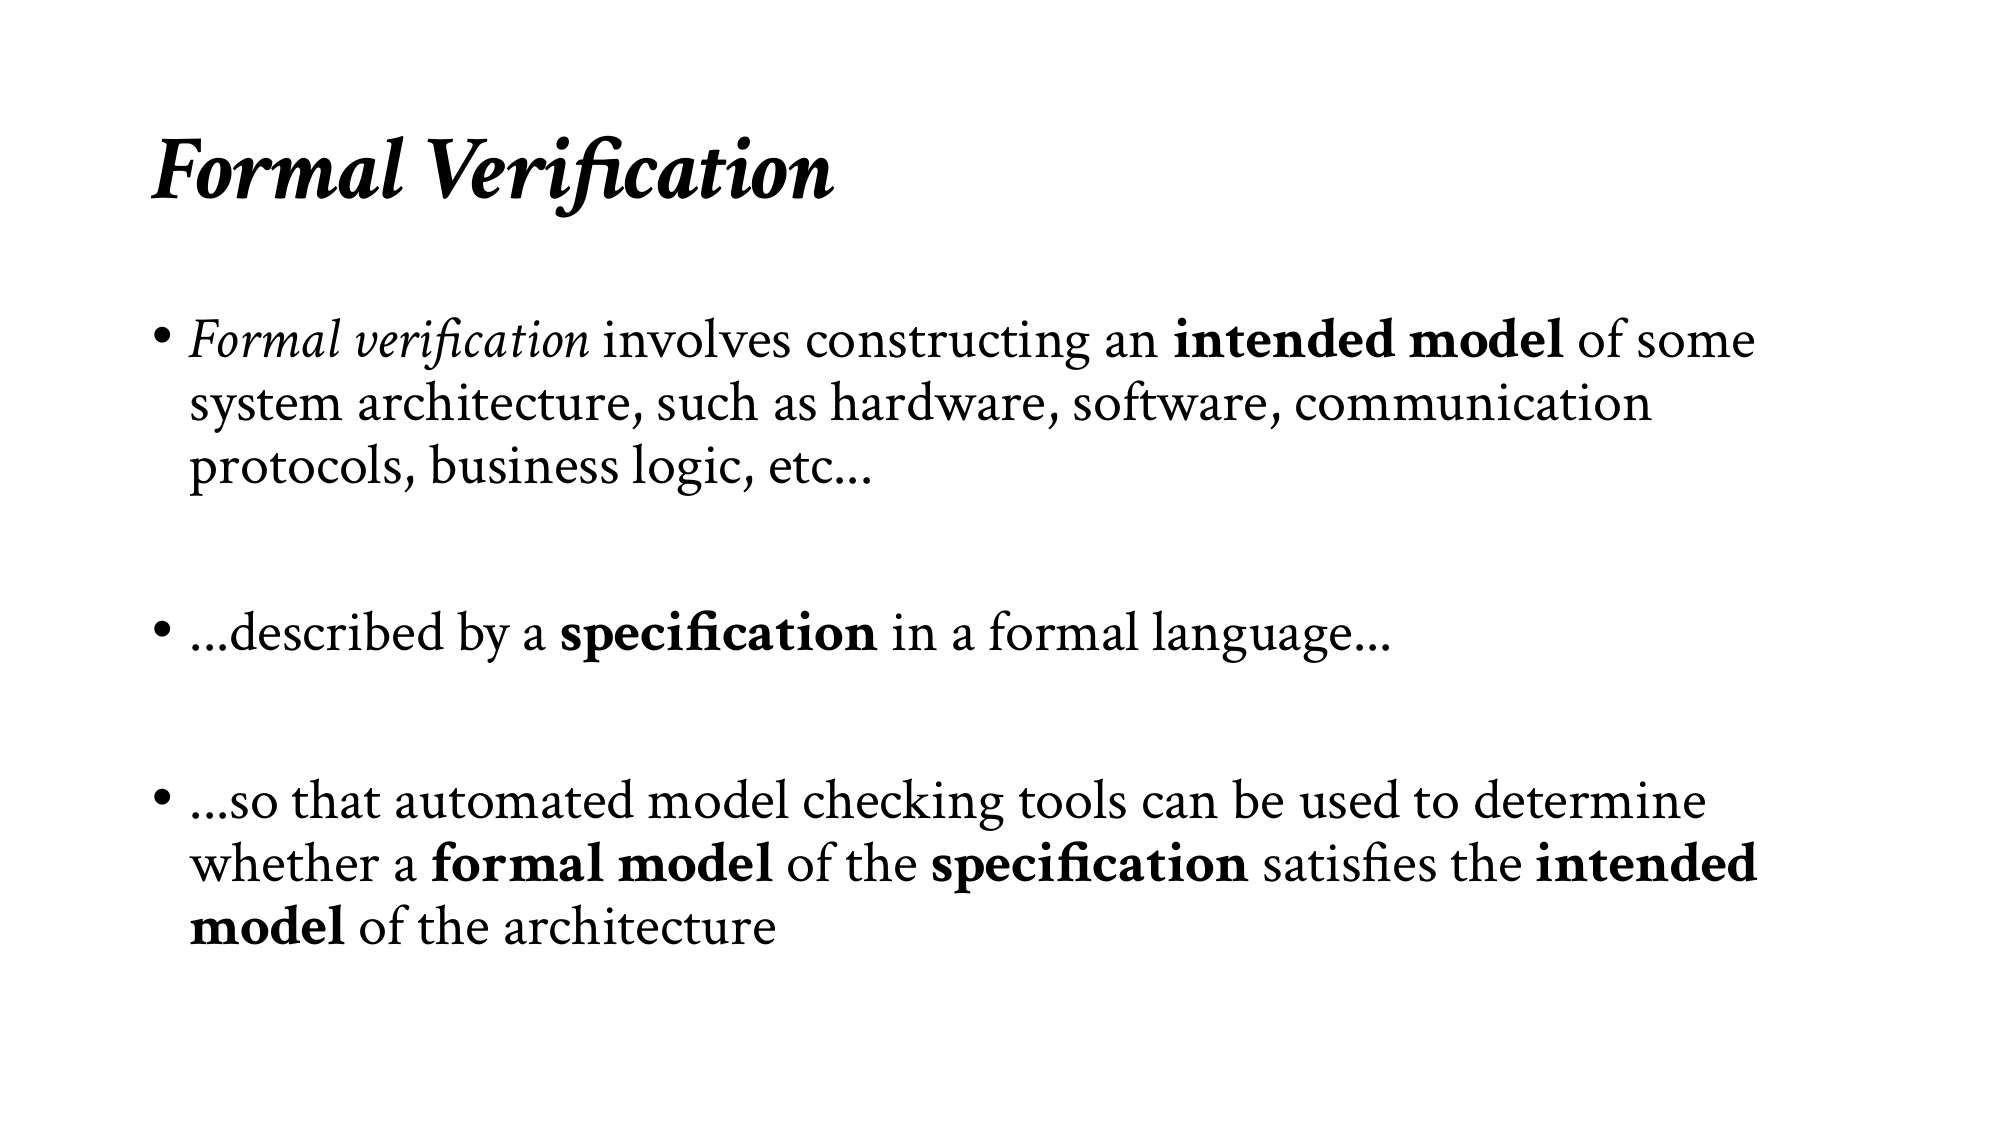

# Formal Verification
Formal verification involves constructing an intended model of some system architecture, such as hardware, software, communication protocols, business logic, etc...

...described by a specification in a formal language...

...so that automated model checking tools can be used to determine whether a formal model of the specification satisfies the intended model of the architecture